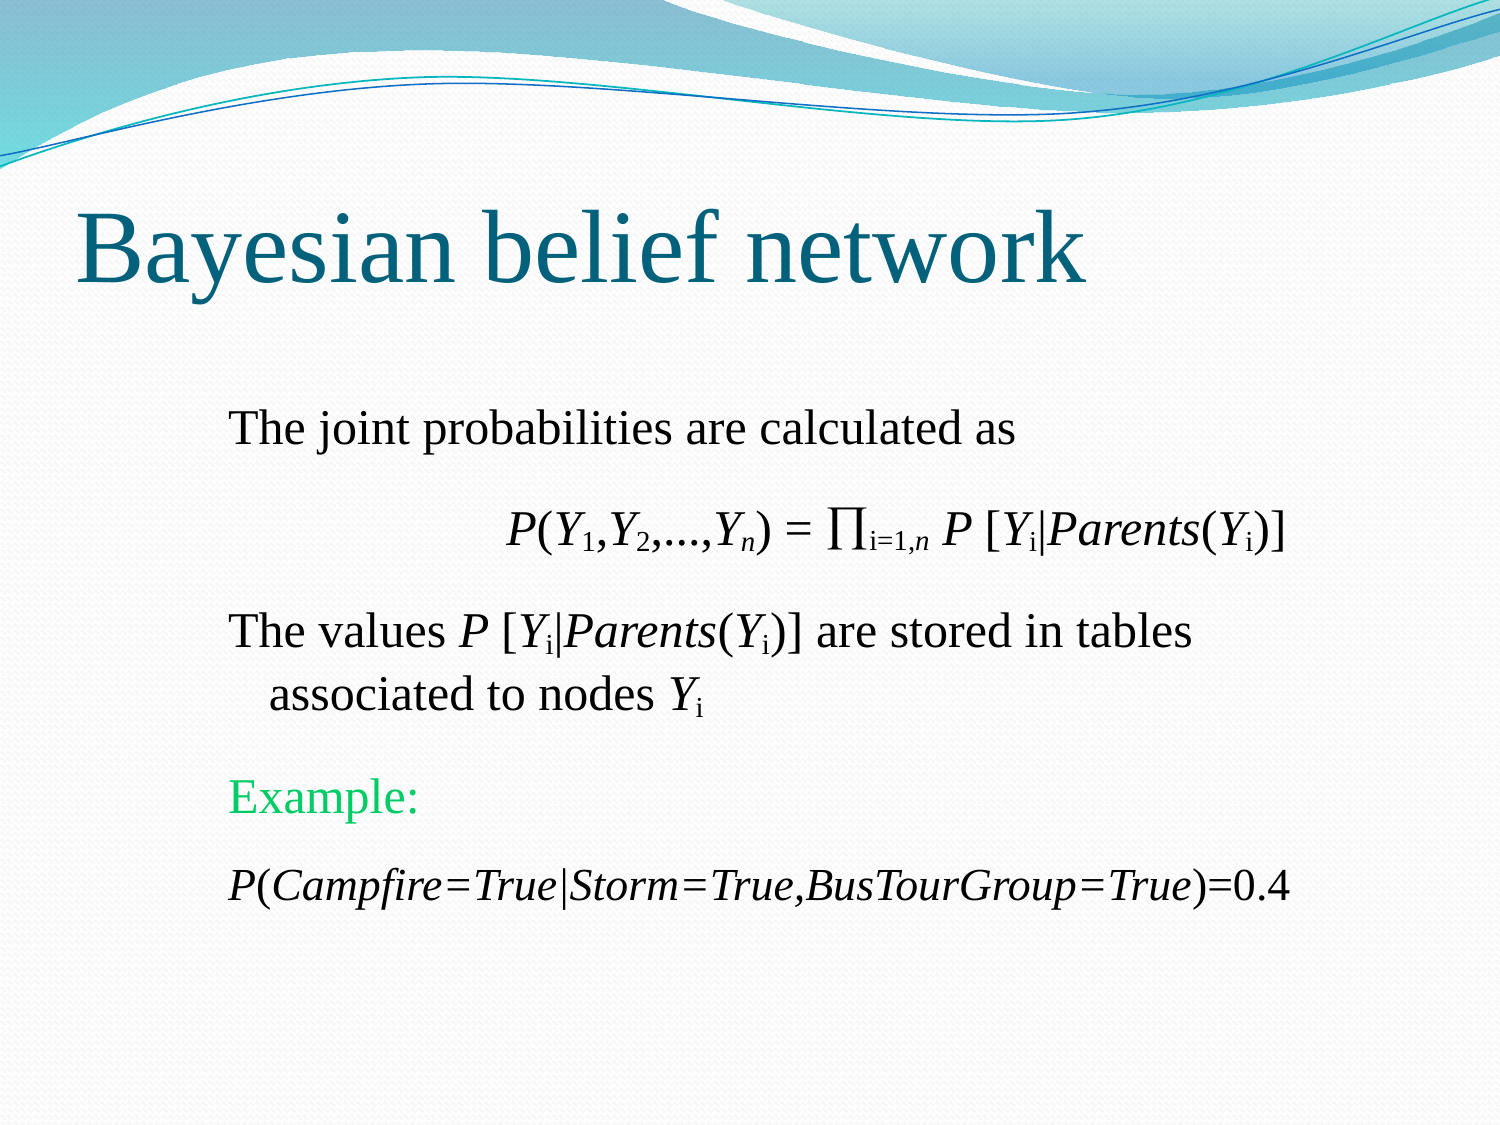

# Bayesian belief network

The joint probabilities are calculated as
		       P(Y1,Y2,...,Yn) = ∏i=1,n P [Yi|Parents(Yi)]
The values P [Yi|Parents(Yi)] are stored in tables associated to nodes Yi
Example:
P(Campfire=True|Storm=True,BusTourGroup=True)=0.4